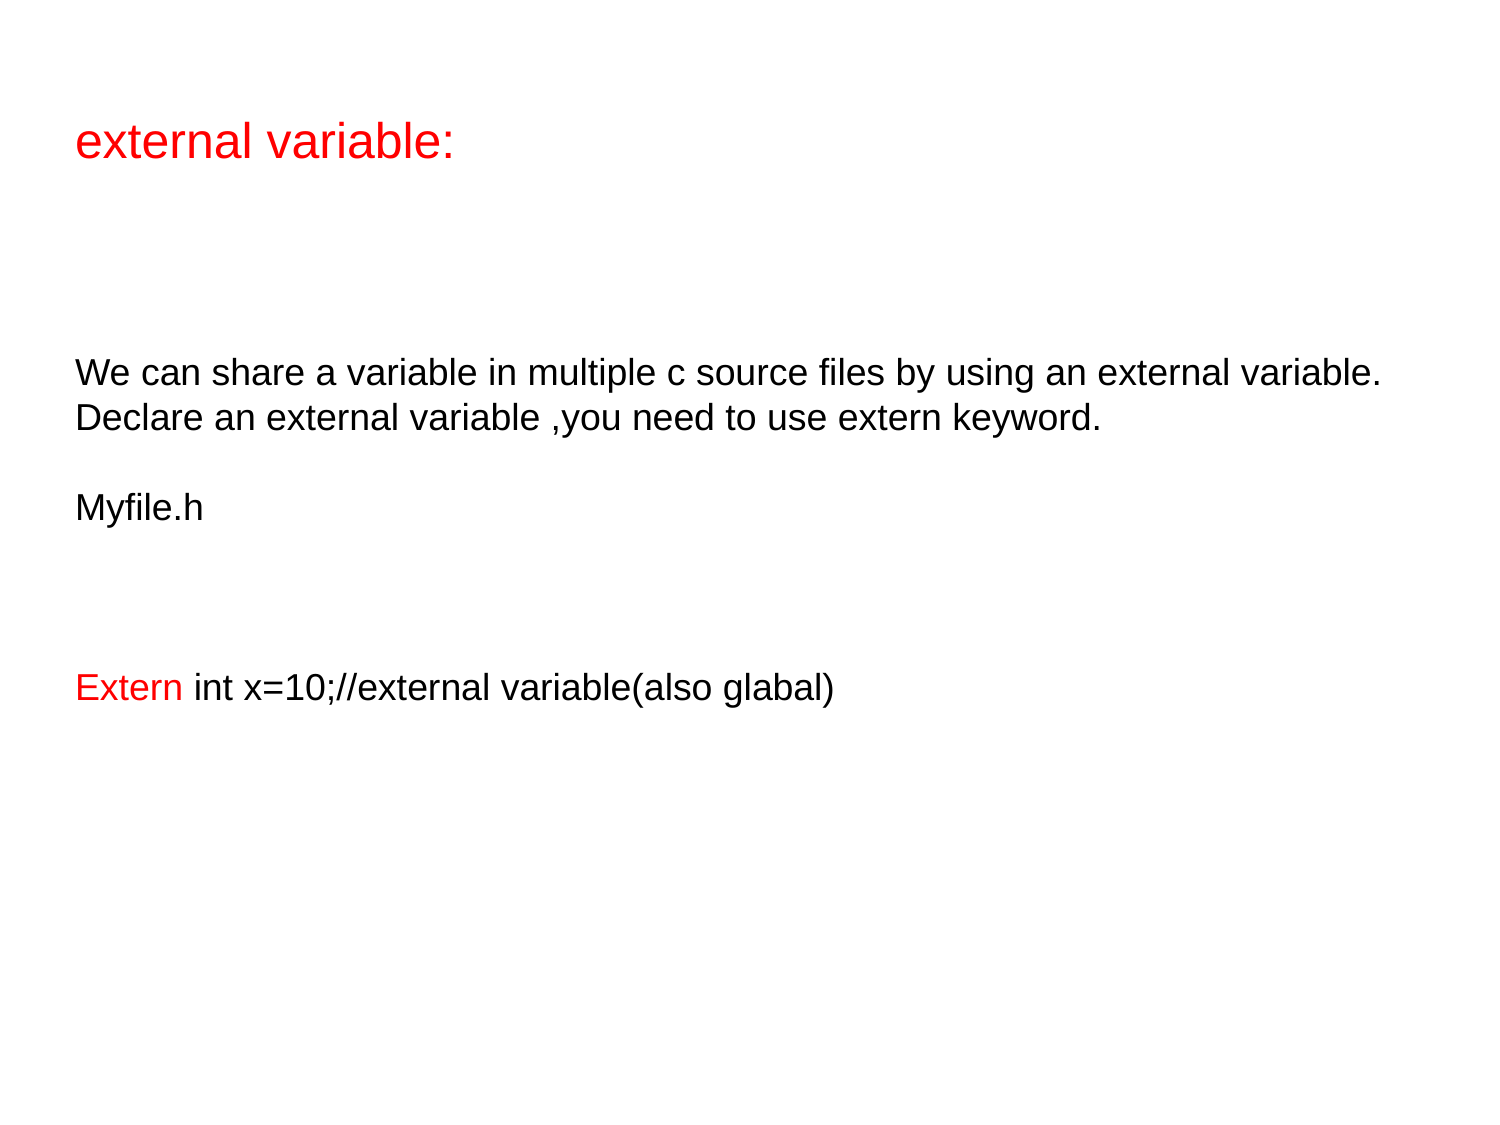

# external variable:
We can share a variable in multiple c source files by using an external variable.
Declare an external variable ,you need to use extern keyword.

Myfile.h

Extern int x=10;//external variable(also glabal)